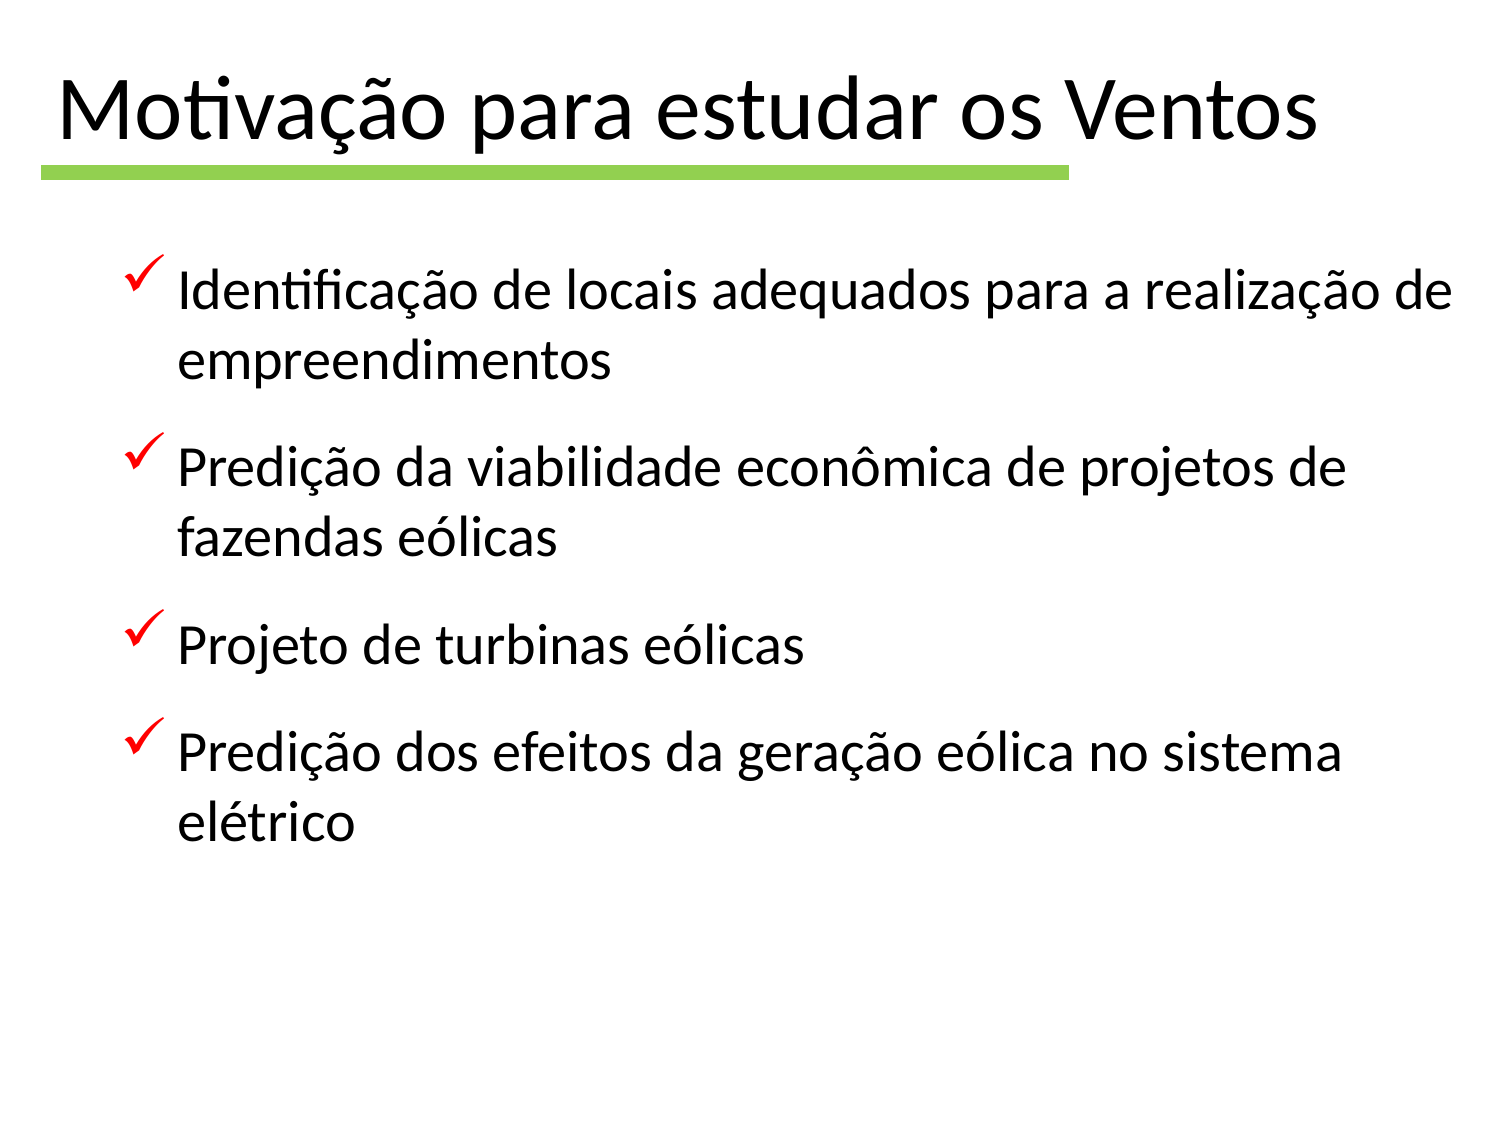

# Motivação para estudar os Ventos
Identificação de locais adequados para a realização de empreendimentos
Predição da viabilidade econômica de projetos de fazendas eólicas
Projeto de turbinas eólicas
Predição dos efeitos da geração eólica no sistema elétrico